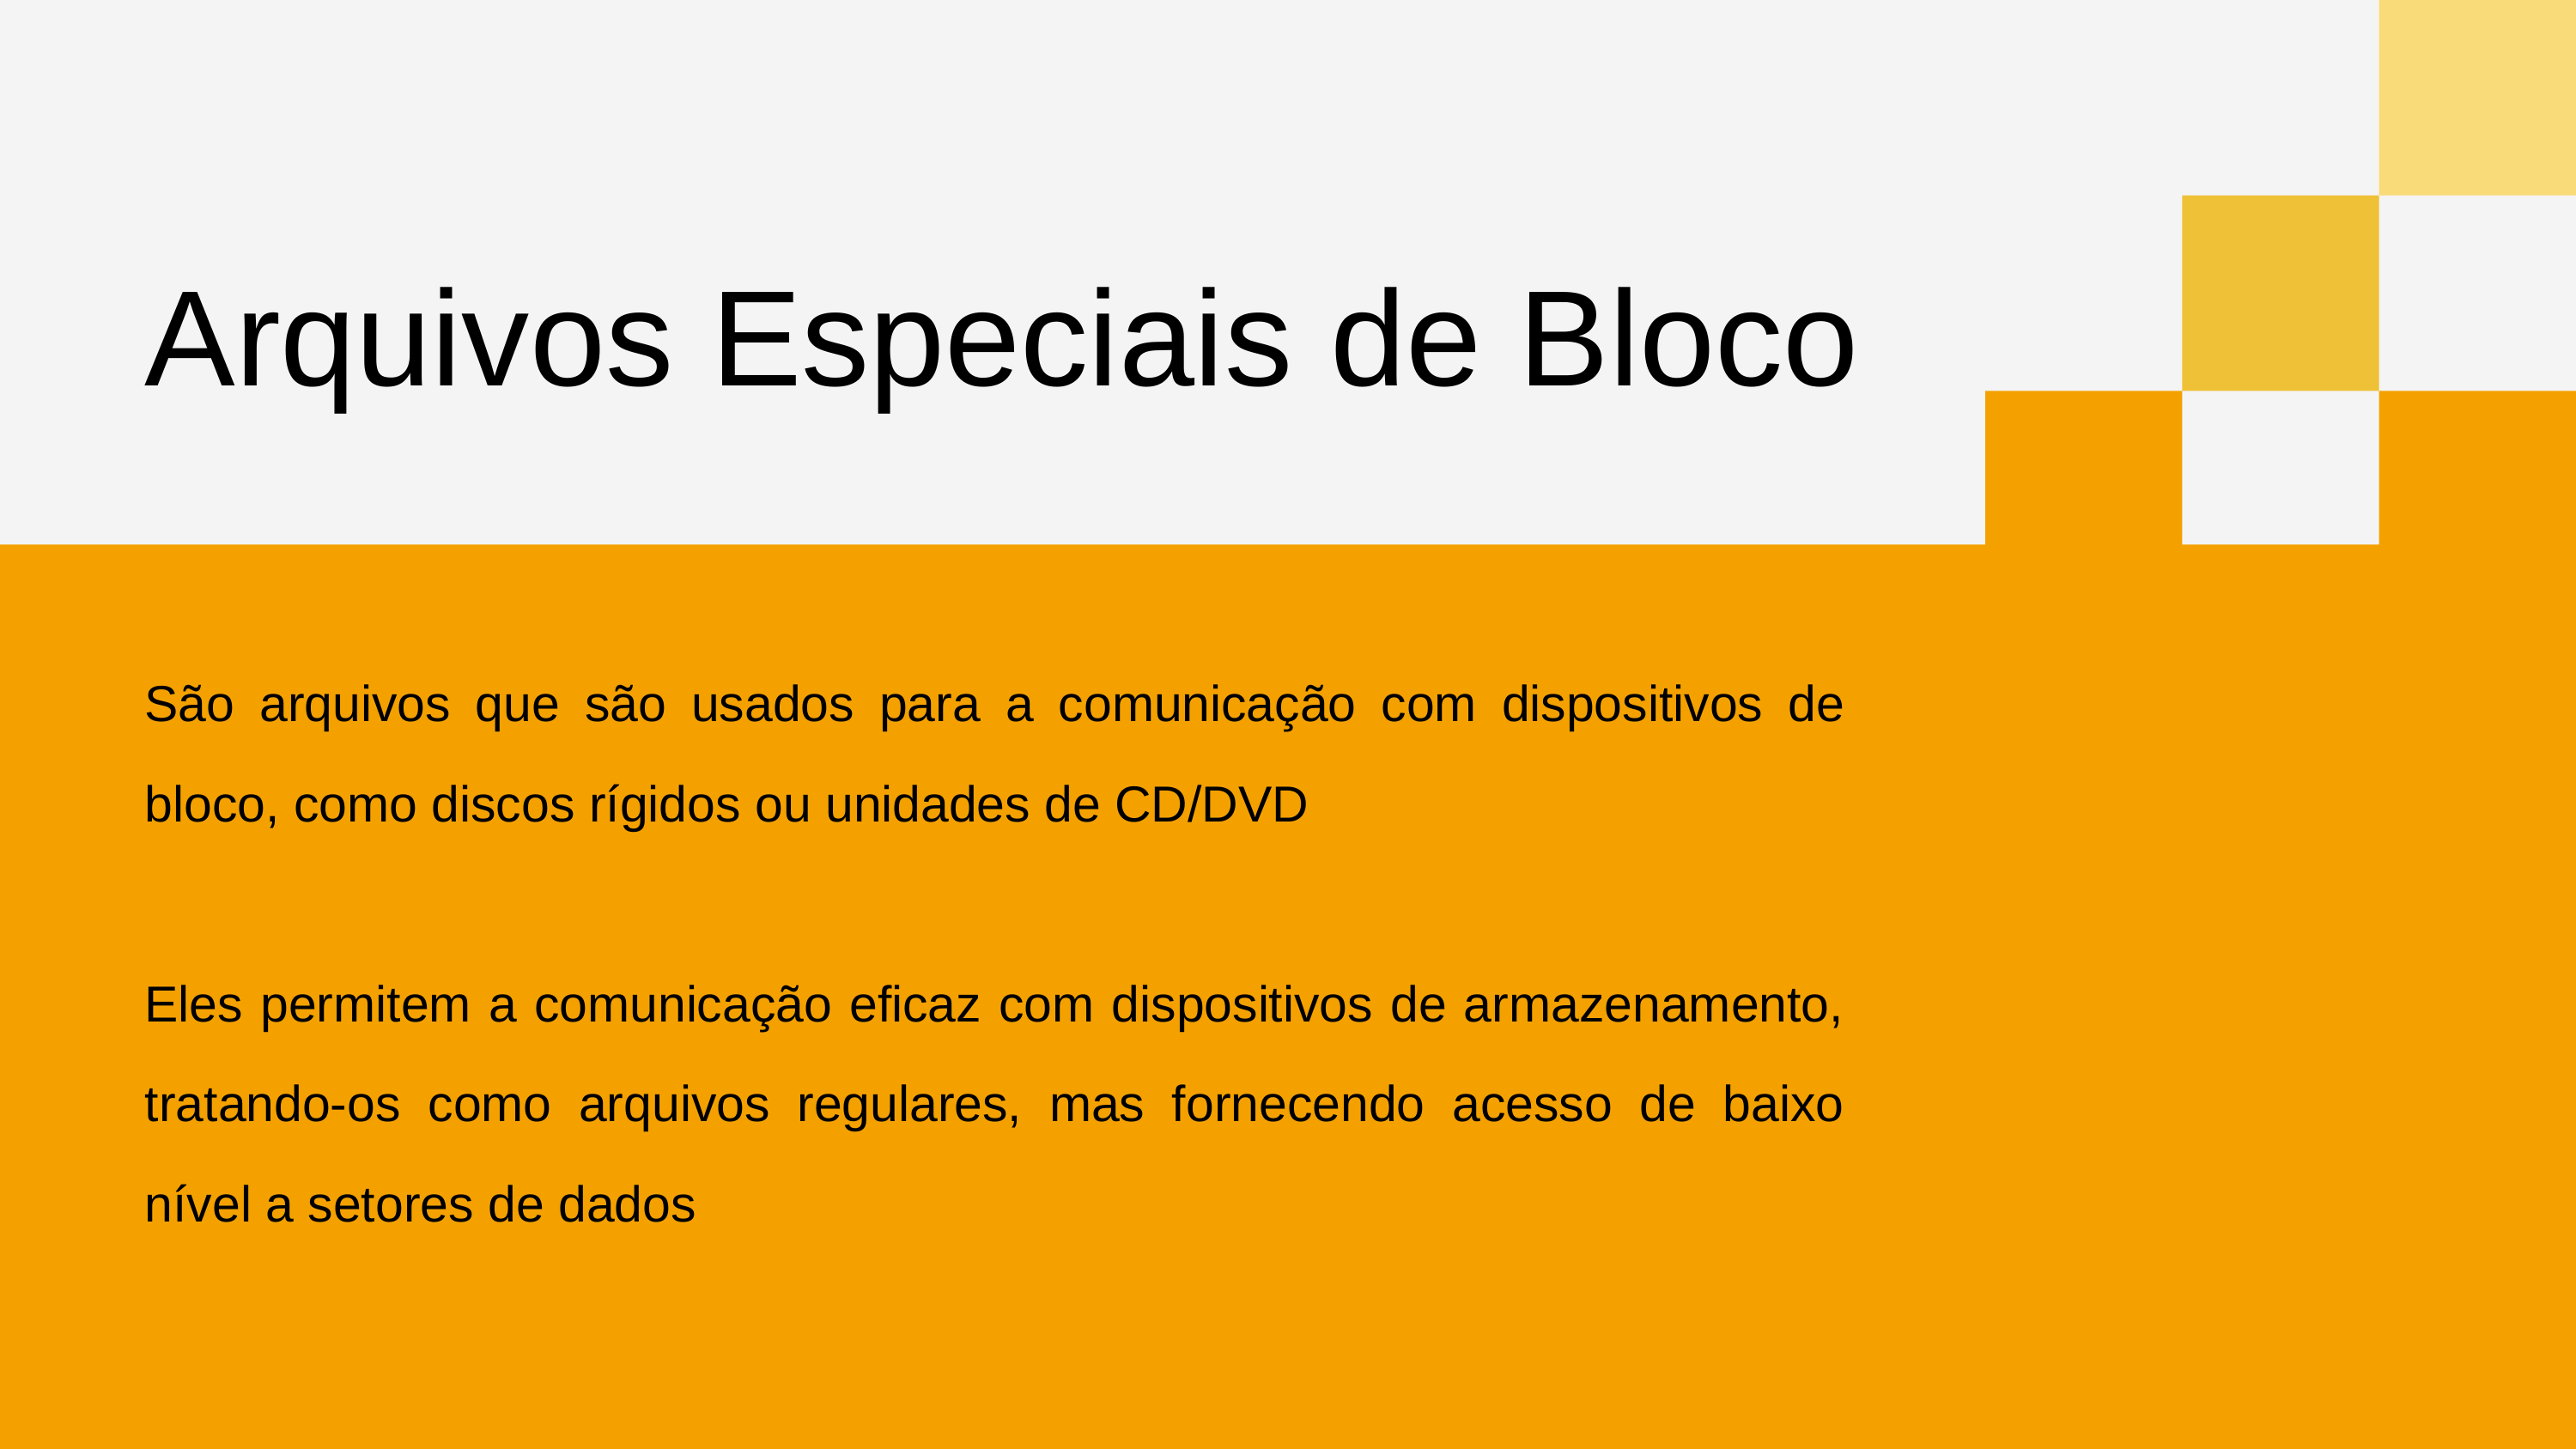

Arquivos Especiais de Bloco

São arquivos que são usados para a comunicação com dispositivos de bloco, como discos rígidos ou unidades de CD/DVD

Eles permitem a comunicação eficaz com dispositivos de armazenamento, tratando-os como arquivos regulares, mas fornecendo acesso de baixo nível a setores de dados